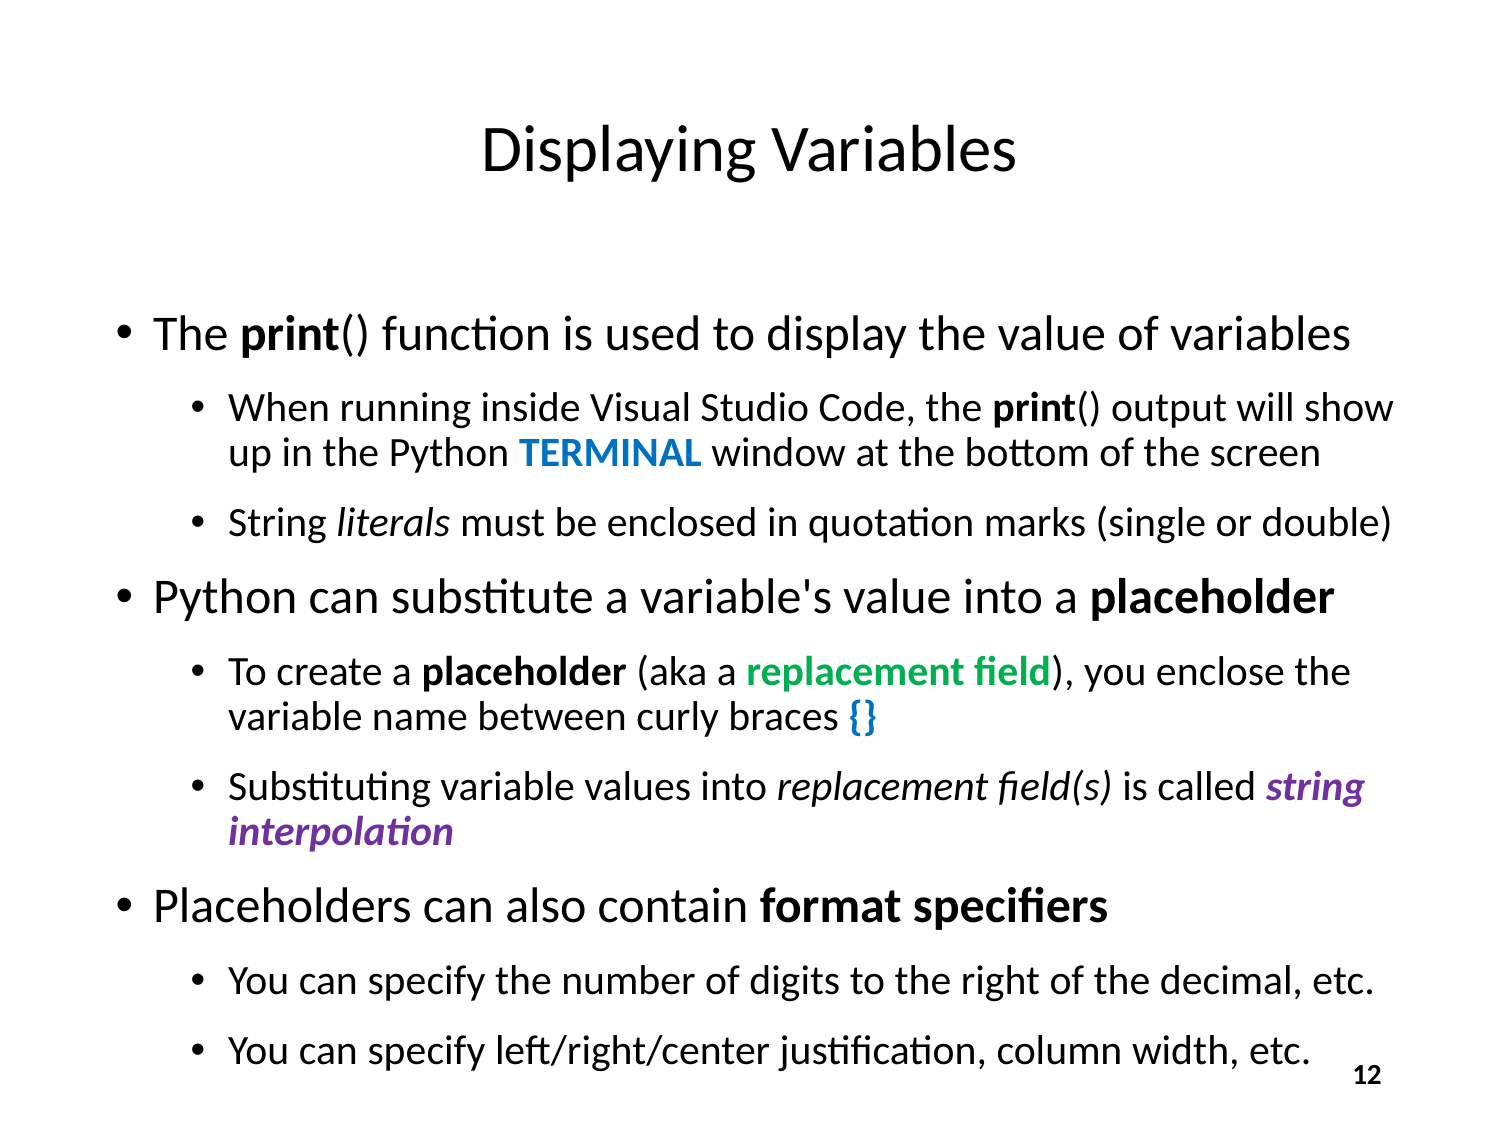

# Displaying Variables
The print() function is used to display the value of variables
When running inside Visual Studio Code, the print() output will show up in the Python TERMINAL window at the bottom of the screen
String literals must be enclosed in quotation marks (single or double)
Python can substitute a variable's value into a placeholder
To create a placeholder (aka a replacement field), you enclose the variable name between curly braces {}
Substituting variable values into replacement field(s) is called string interpolation
Placeholders can also contain format specifiers
You can specify the number of digits to the right of the decimal, etc.
You can specify left/right/center justification, column width, etc.

12